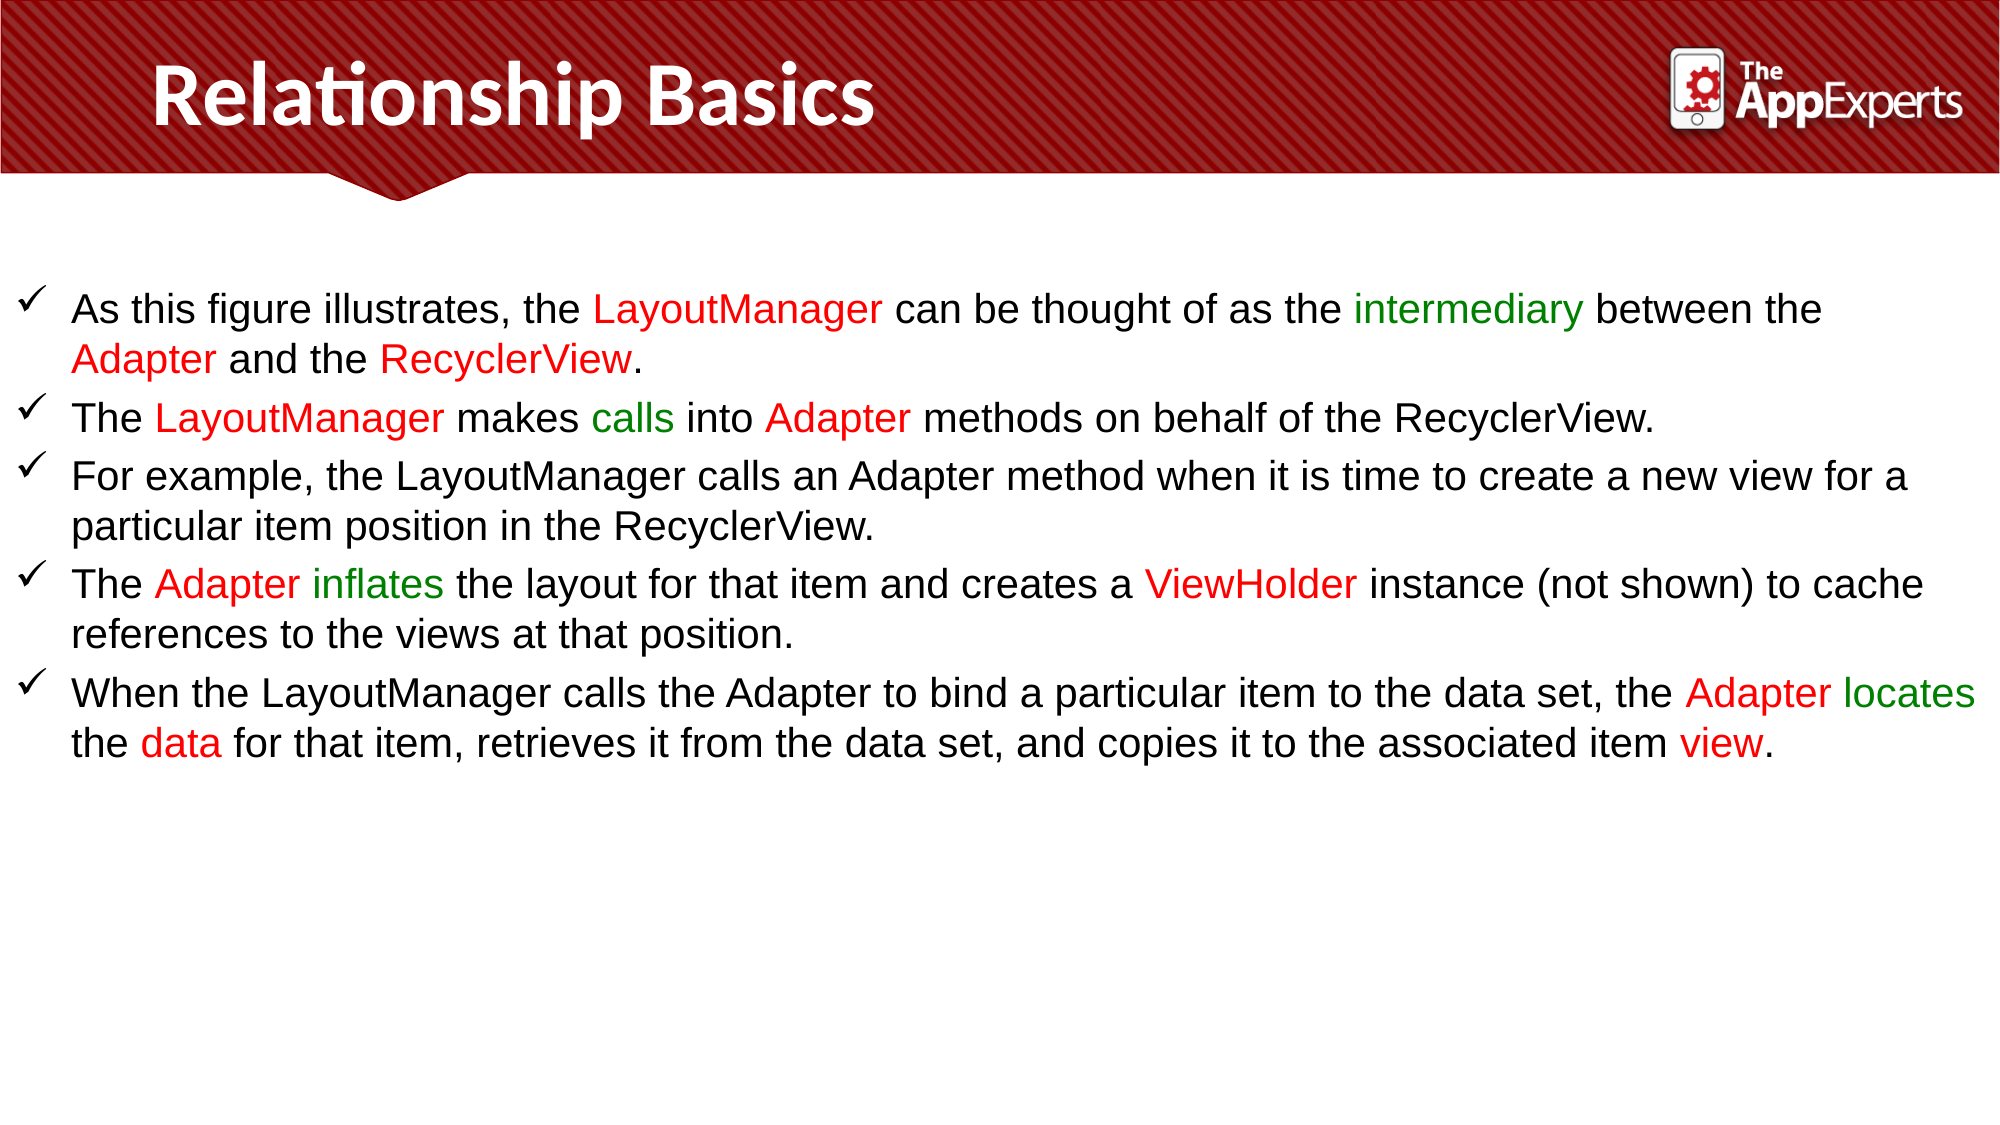

Relationship Basics

As this figure illustrates, the LayoutManager can be thought of as the intermediary between the Adapter and the RecyclerView.
The LayoutManager makes calls into Adapter methods on behalf of the RecyclerView.
For example, the LayoutManager calls an Adapter method when it is time to create a new view for a particular item position in the RecyclerView.
The Adapter inflates the layout for that item and creates a ViewHolder instance (not shown) to cache references to the views at that position.
When the LayoutManager calls the Adapter to bind a particular item to the data set, the Adapter locates the data for that item, retrieves it from the data set, and copies it to the associated item view.